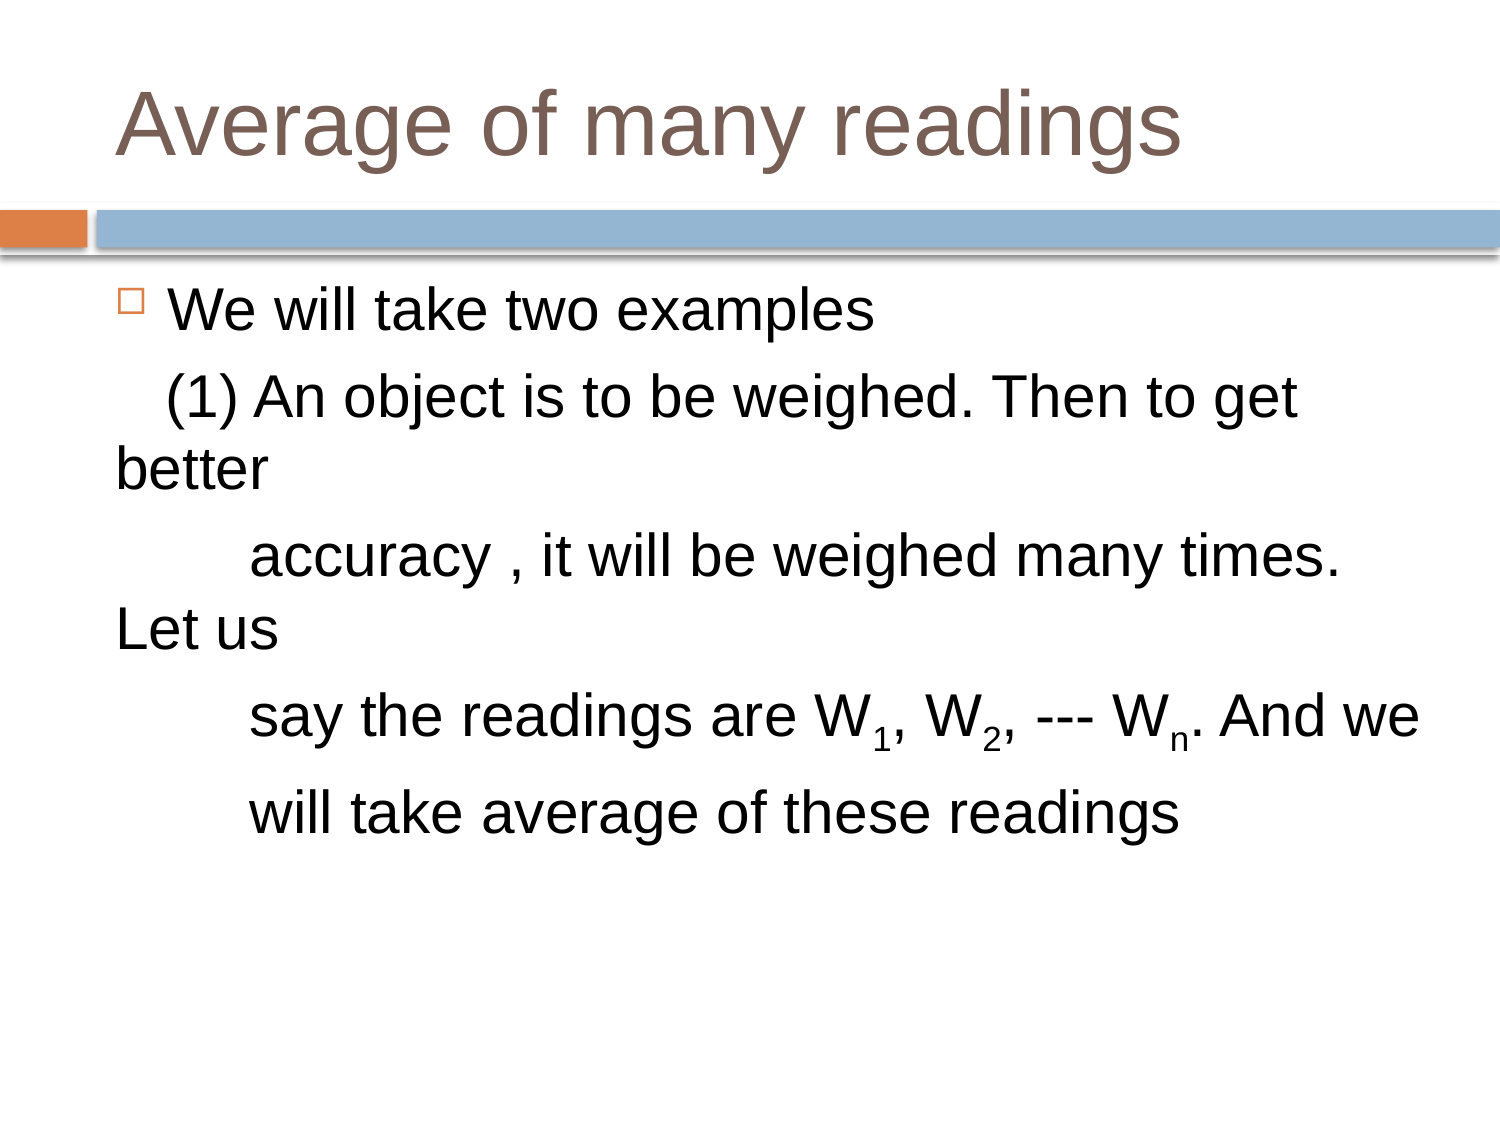

# Average of many readings
We will take two examples
   (1) An object is to be weighed. Then to get better
        accuracy , it will be weighed many times. Let us
        say the readings are W1, W2, --- Wn. And we
        will take average of these readings